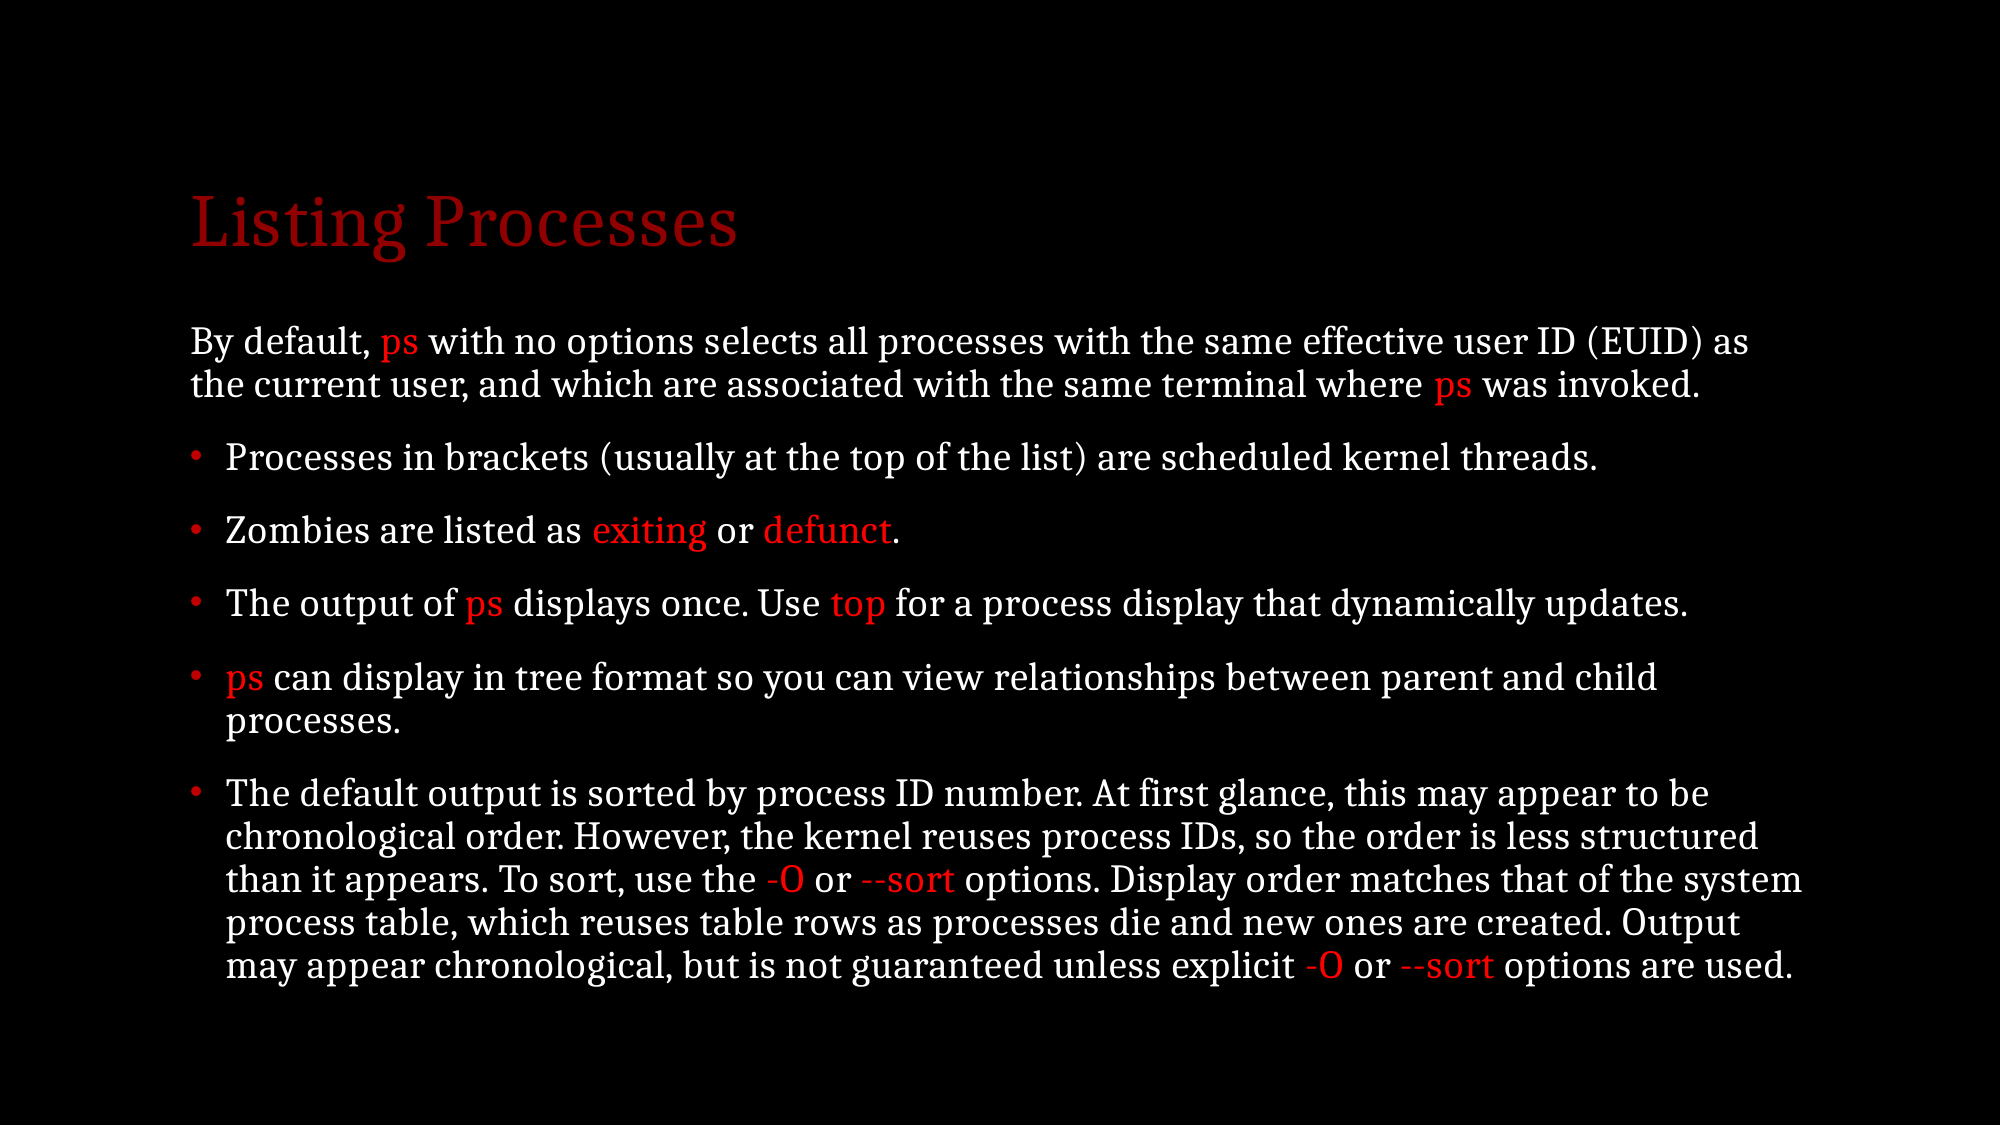

# Listing Processes
By default, ps with no options selects all processes with the same effective user ID (EUID) as the current user, and which are associated with the same terminal where ps was invoked.
Processes in brackets (usually at the top of the list) are scheduled kernel threads.
Zombies are listed as exiting or defunct.
The output of ps displays once. Use top for a process display that dynamically updates.
ps can display in tree format so you can view relationships between parent and child processes.
The default output is sorted by process ID number. At first glance, this may appear to be chronological order. However, the kernel reuses process IDs, so the order is less structured than it appears. To sort, use the -O or --sort options. Display order matches that of the system process table, which reuses table rows as processes die and new ones are created. Output may appear chronological, but is not guaranteed unless explicit -O or --sort options are used.